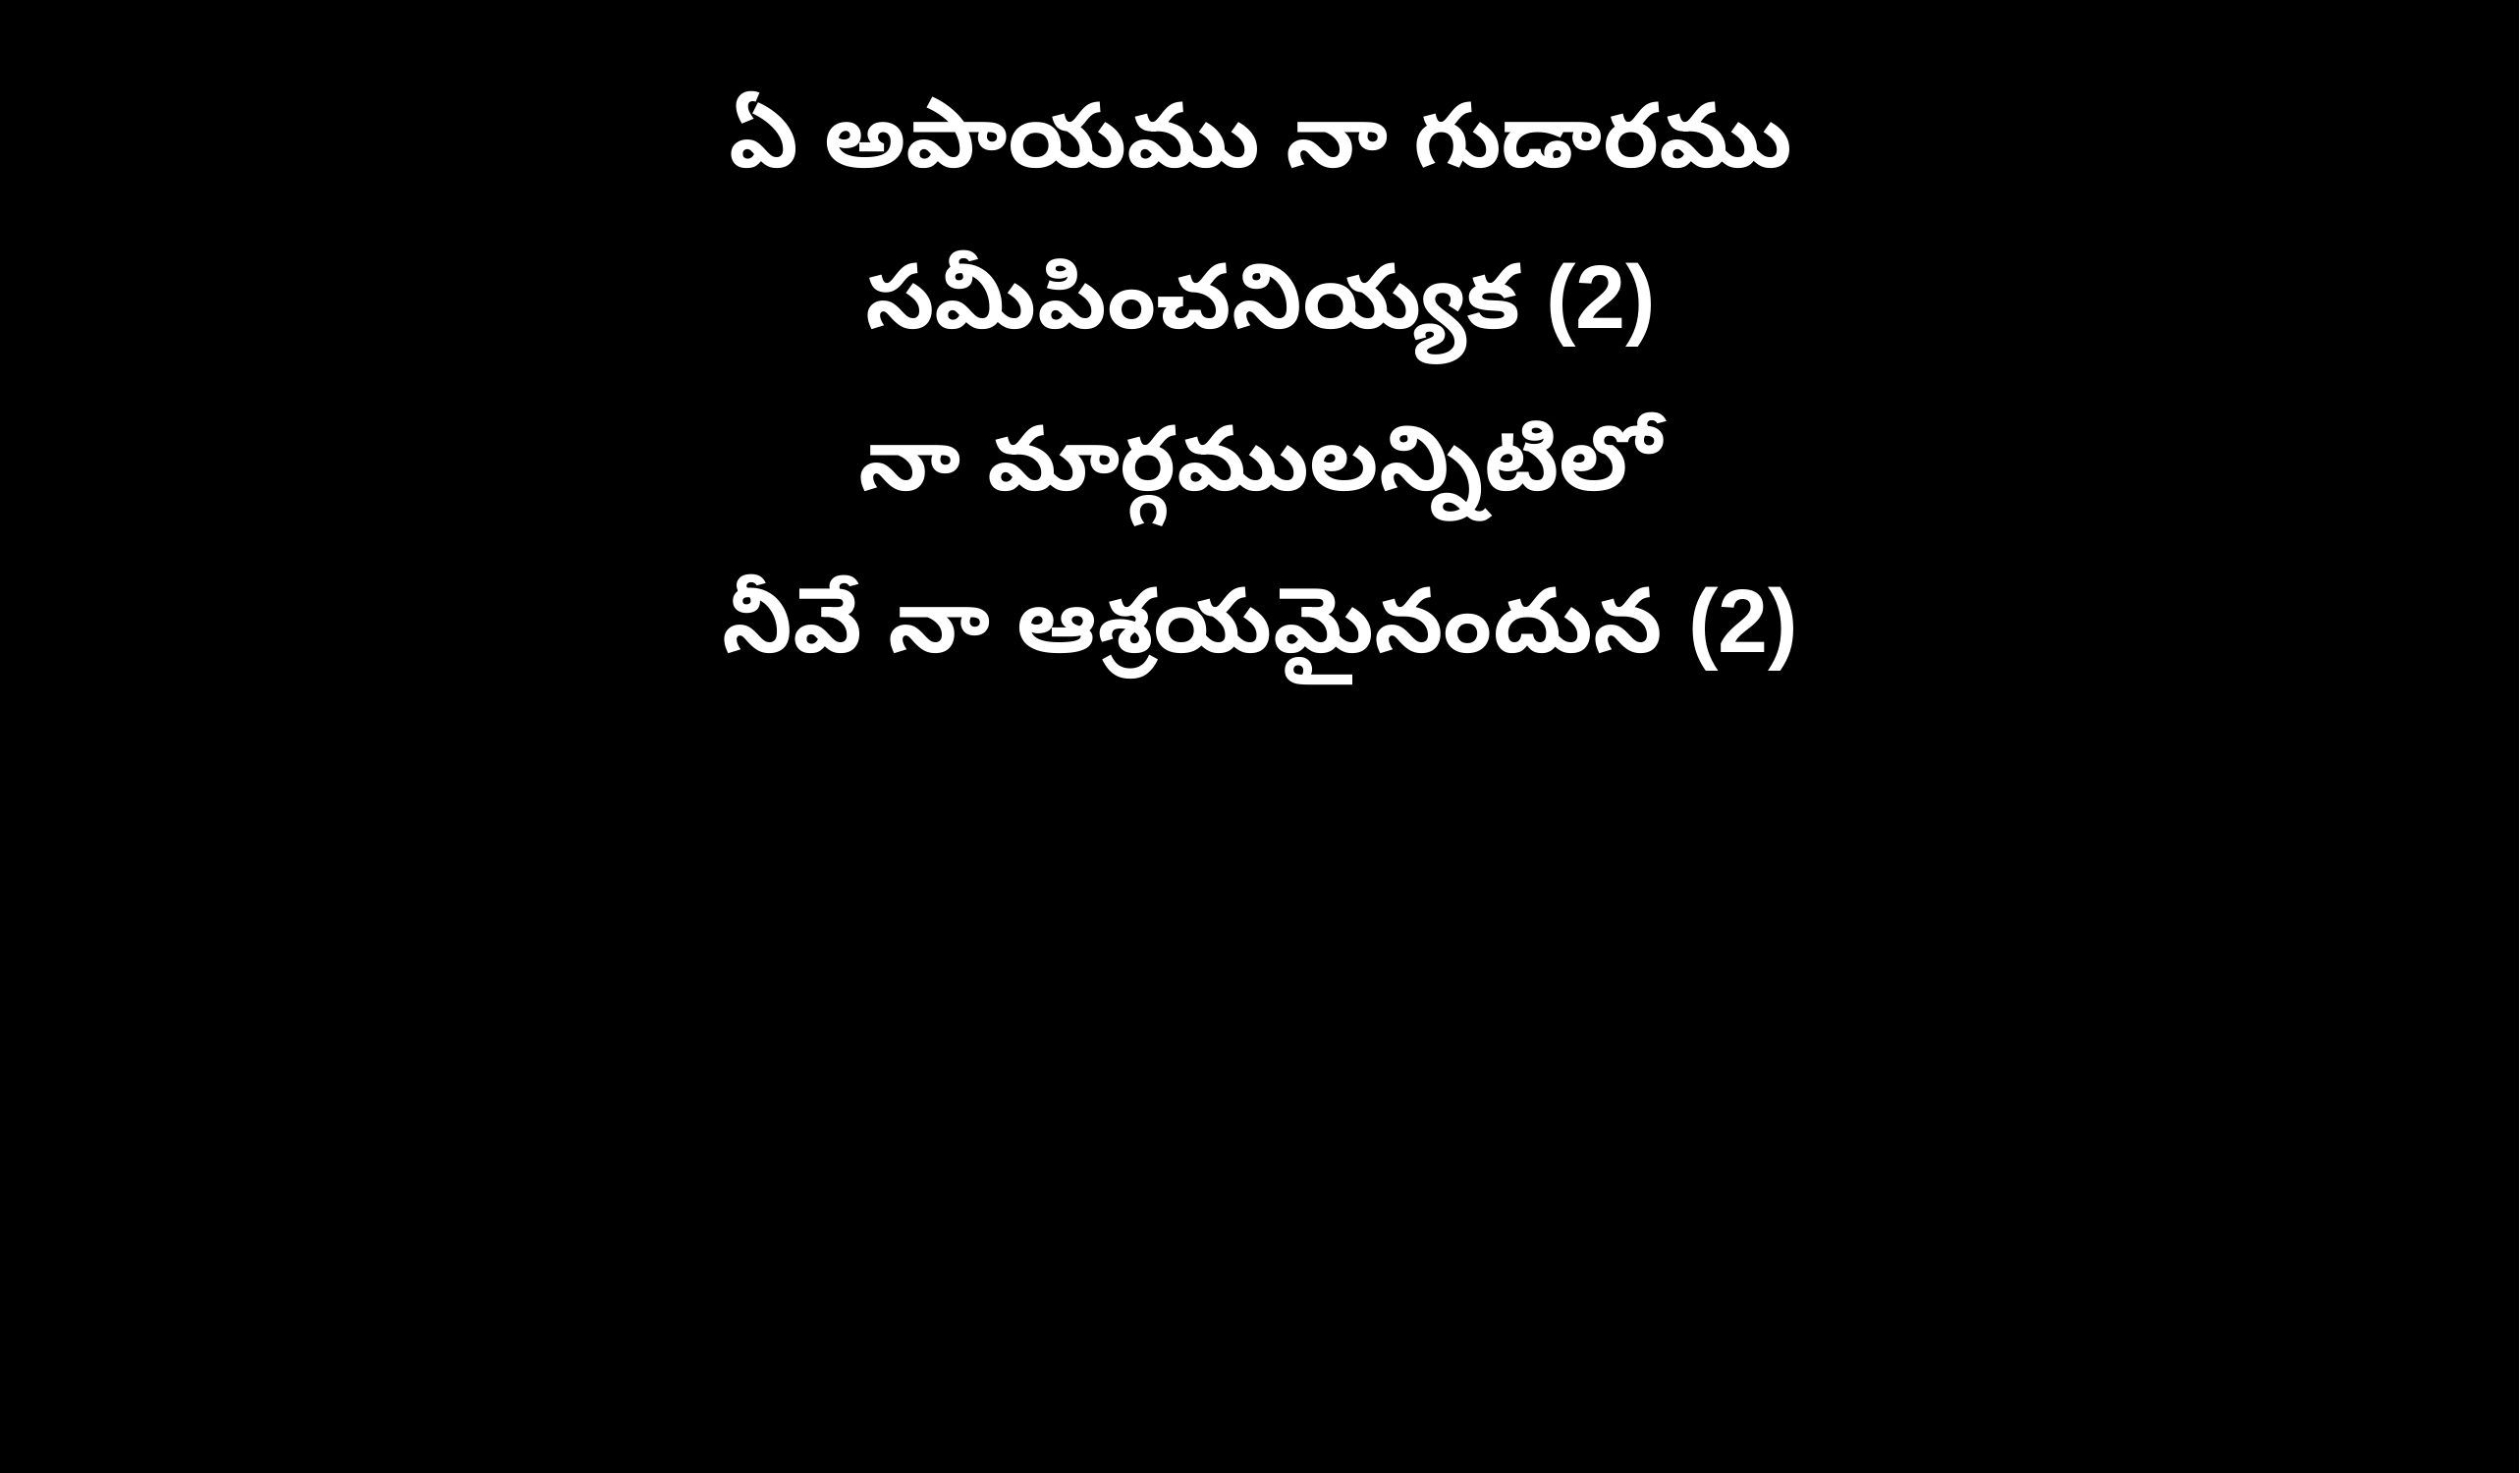

ఏ అపాయము నా గుడారము
సమీపించనియ్యక (2)
నా మార్గములన్నిటిలో
నీవే నా ఆశ్రయమైనందున (2)